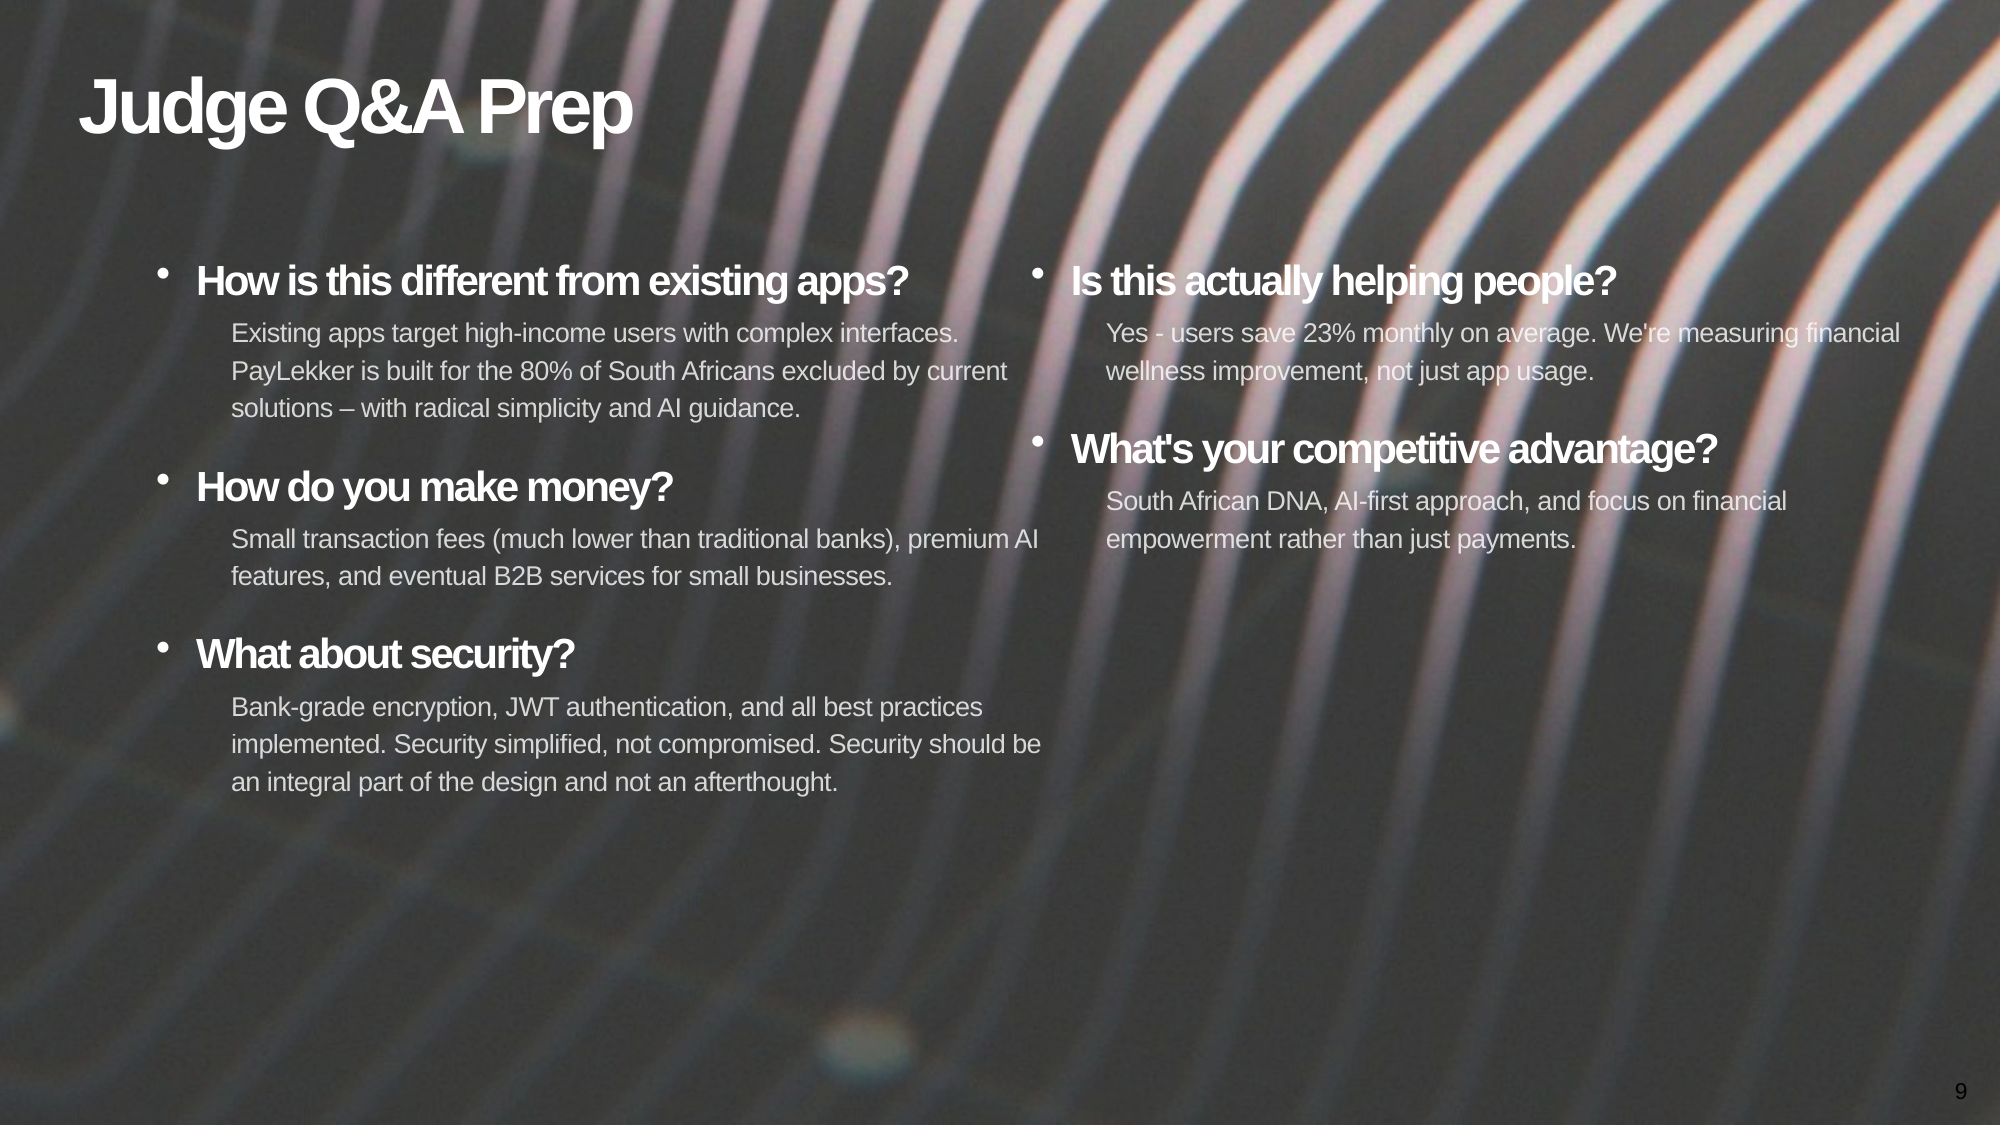

Judge Q&A Prep
How is this different from existing apps?
Existing apps target high-income users with complex interfaces. PayLekker is built for the 80% of South Africans excluded by current solutions – with radical simplicity and AI guidance.
How do you make money?
Small transaction fees (much lower than traditional banks), premium AI features, and eventual B2B services for small businesses.
What about security?
Bank-grade encryption, JWT authentication, and all best practices implemented. Security simplified, not compromised. Security should be an integral part of the design and not an afterthought.
Is this actually helping people?
Yes - users save 23% monthly on average. We're measuring financial wellness improvement, not just app usage.
What's your competitive advantage?
South African DNA, AI-first approach, and focus on financial empowerment rather than just payments.

9